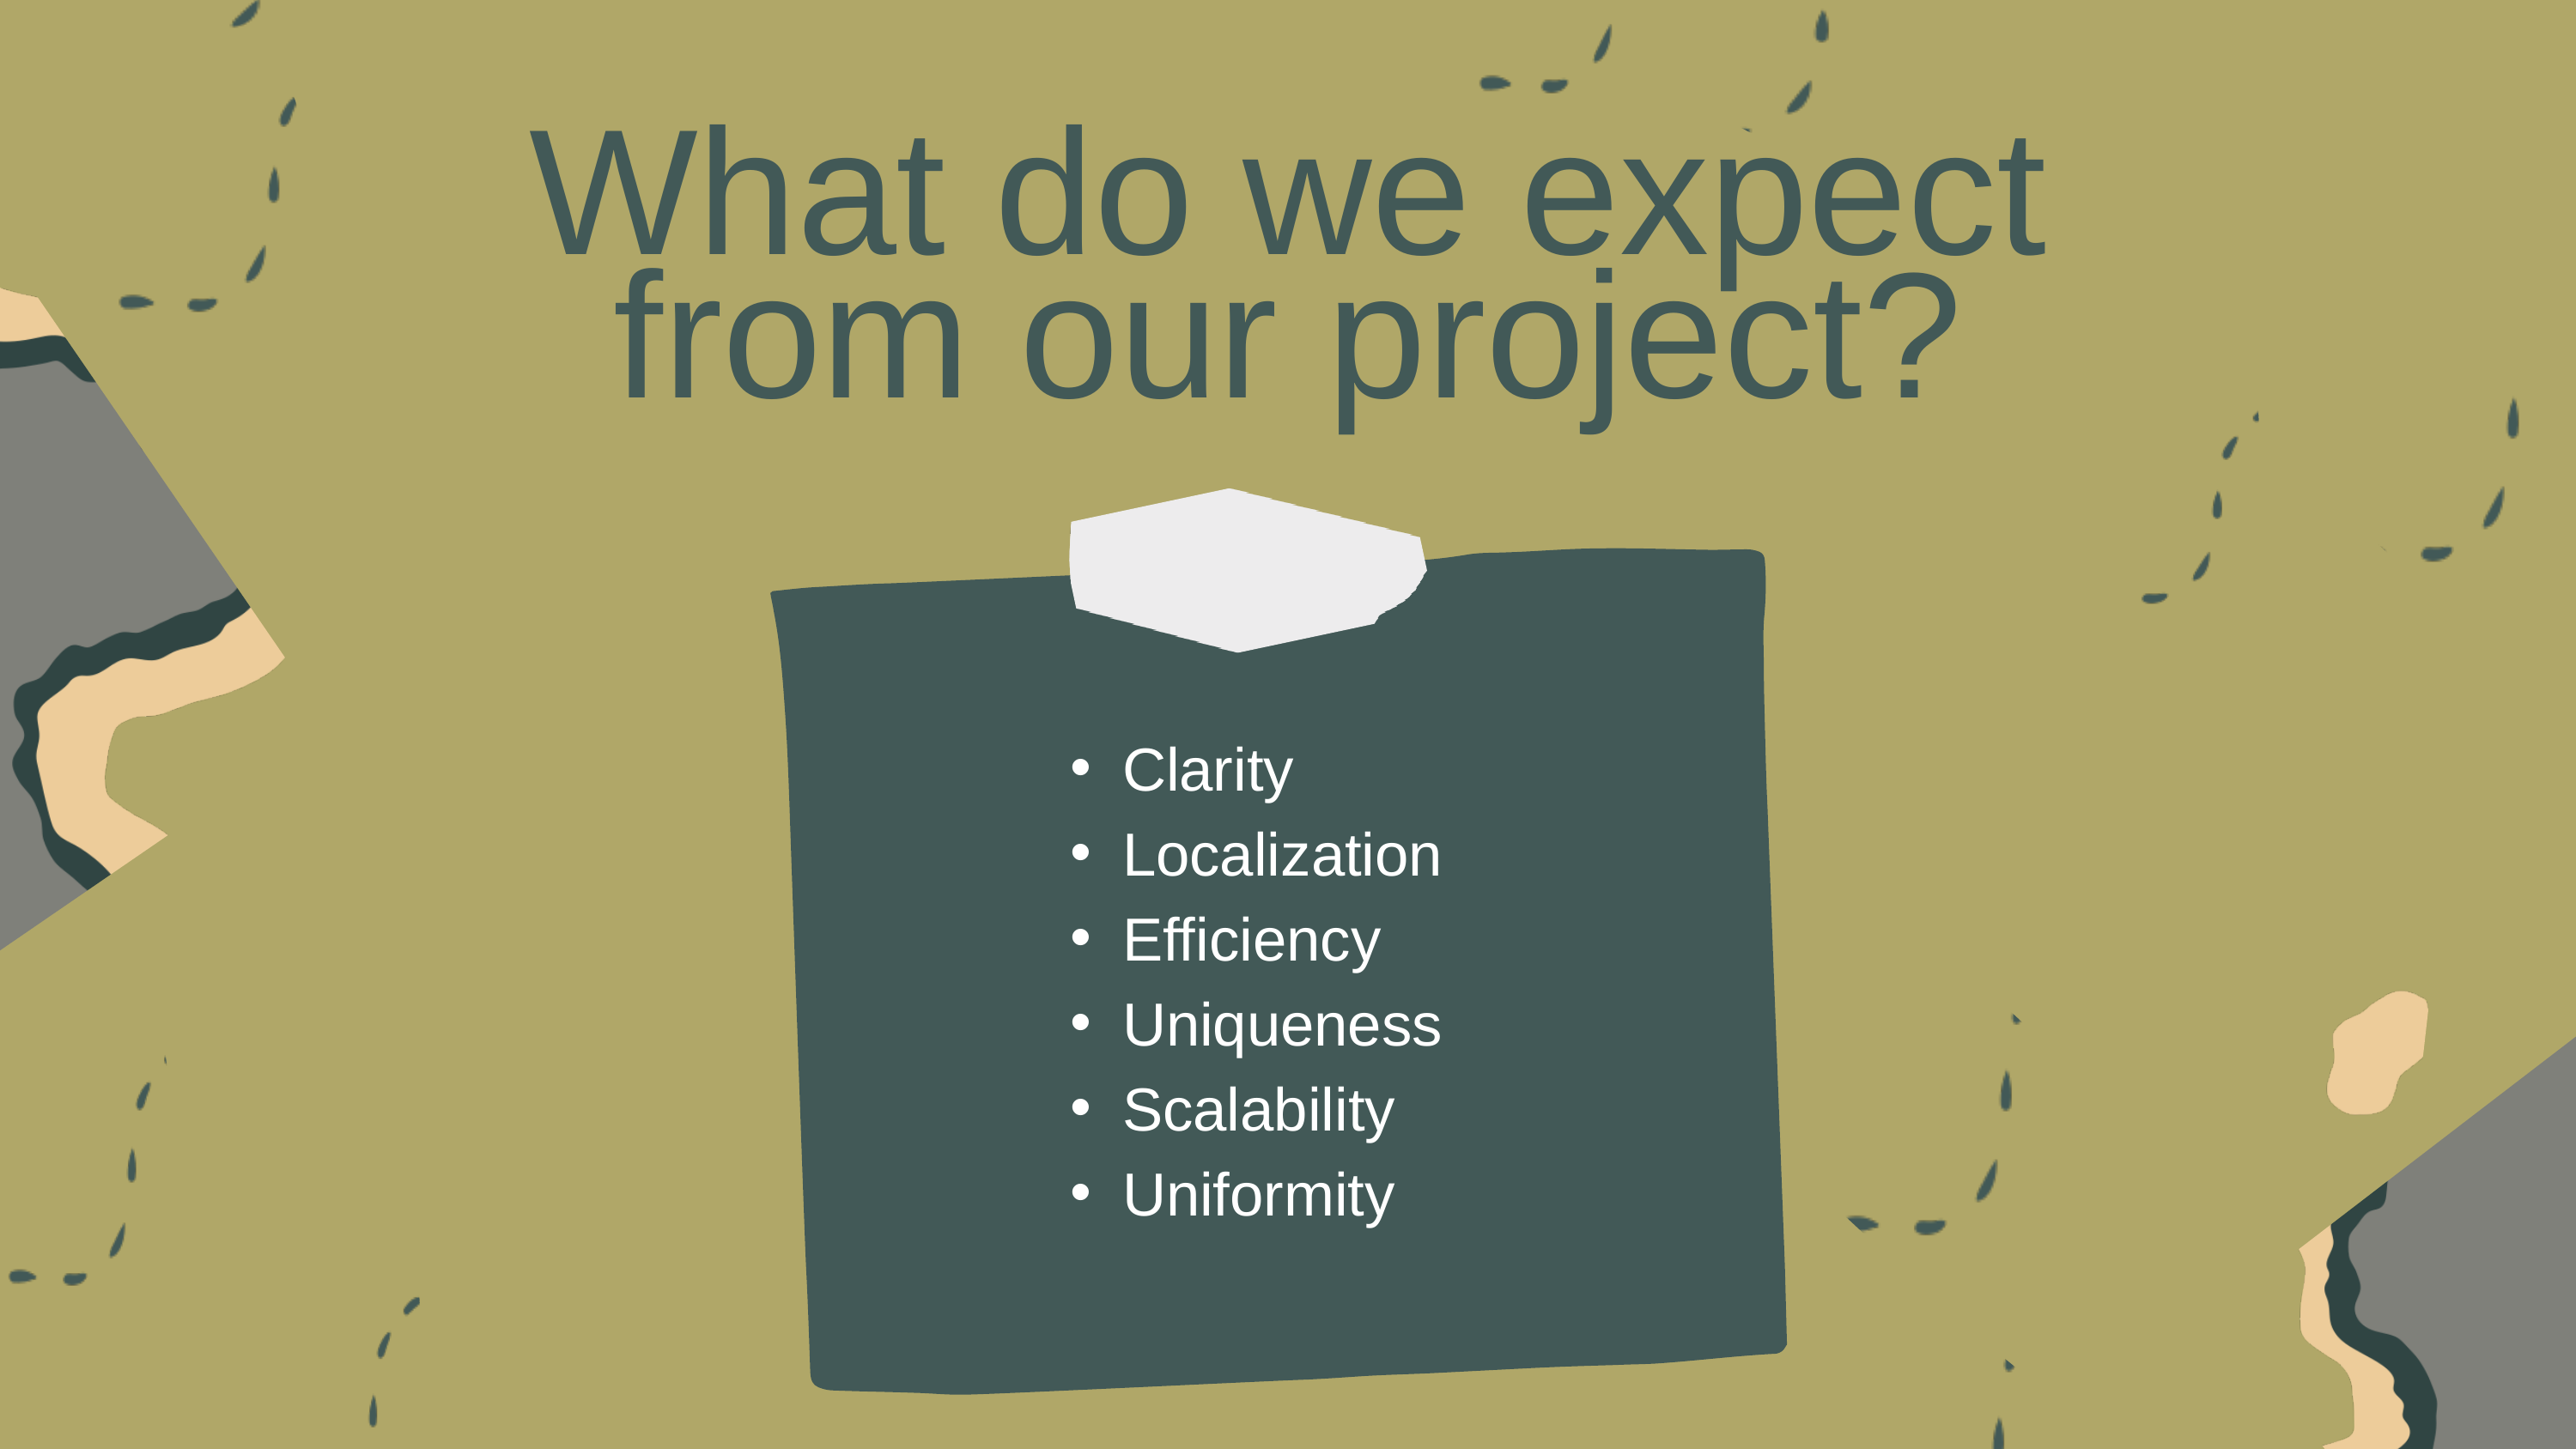

What do we expect from our project?

Clarity
Localization
Efficiency
Uniqueness
Scalability
Uniformity